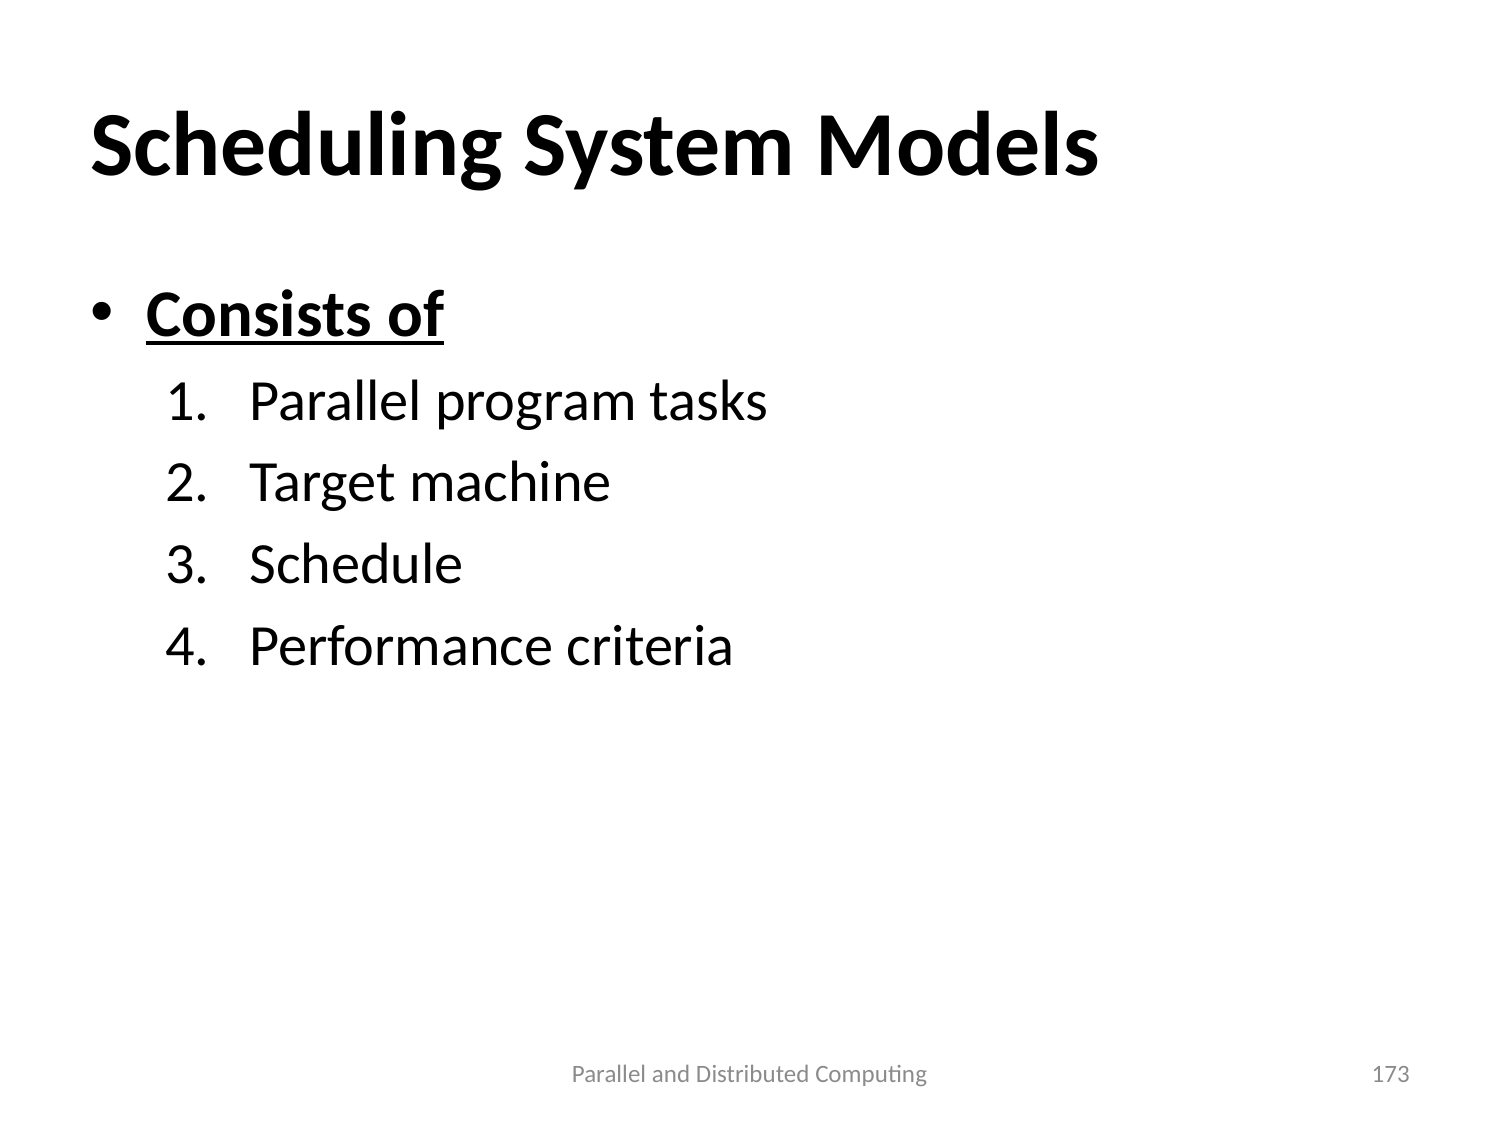

# Scheduling System Models
Consists of
Parallel program tasks
Target machine
Schedule
Performance criteria
Parallel and Distributed Computing
173